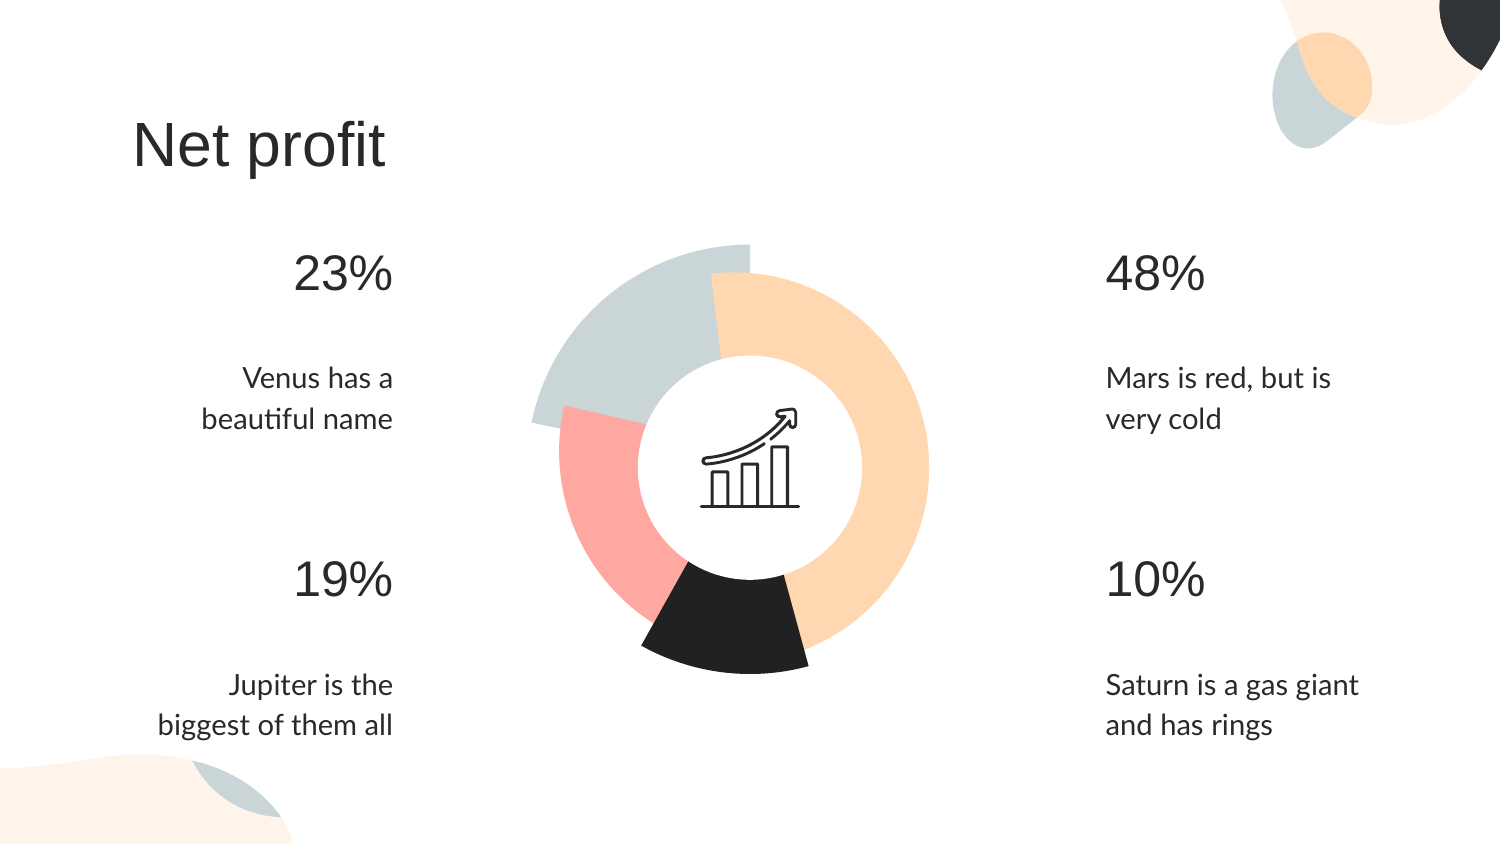

# Net profit

23%
48%
Venus has a beautiful name
Mars is red, but is very cold

19%
10%
Jupiter is the biggest of them all
Saturn is a gas giant and has rings